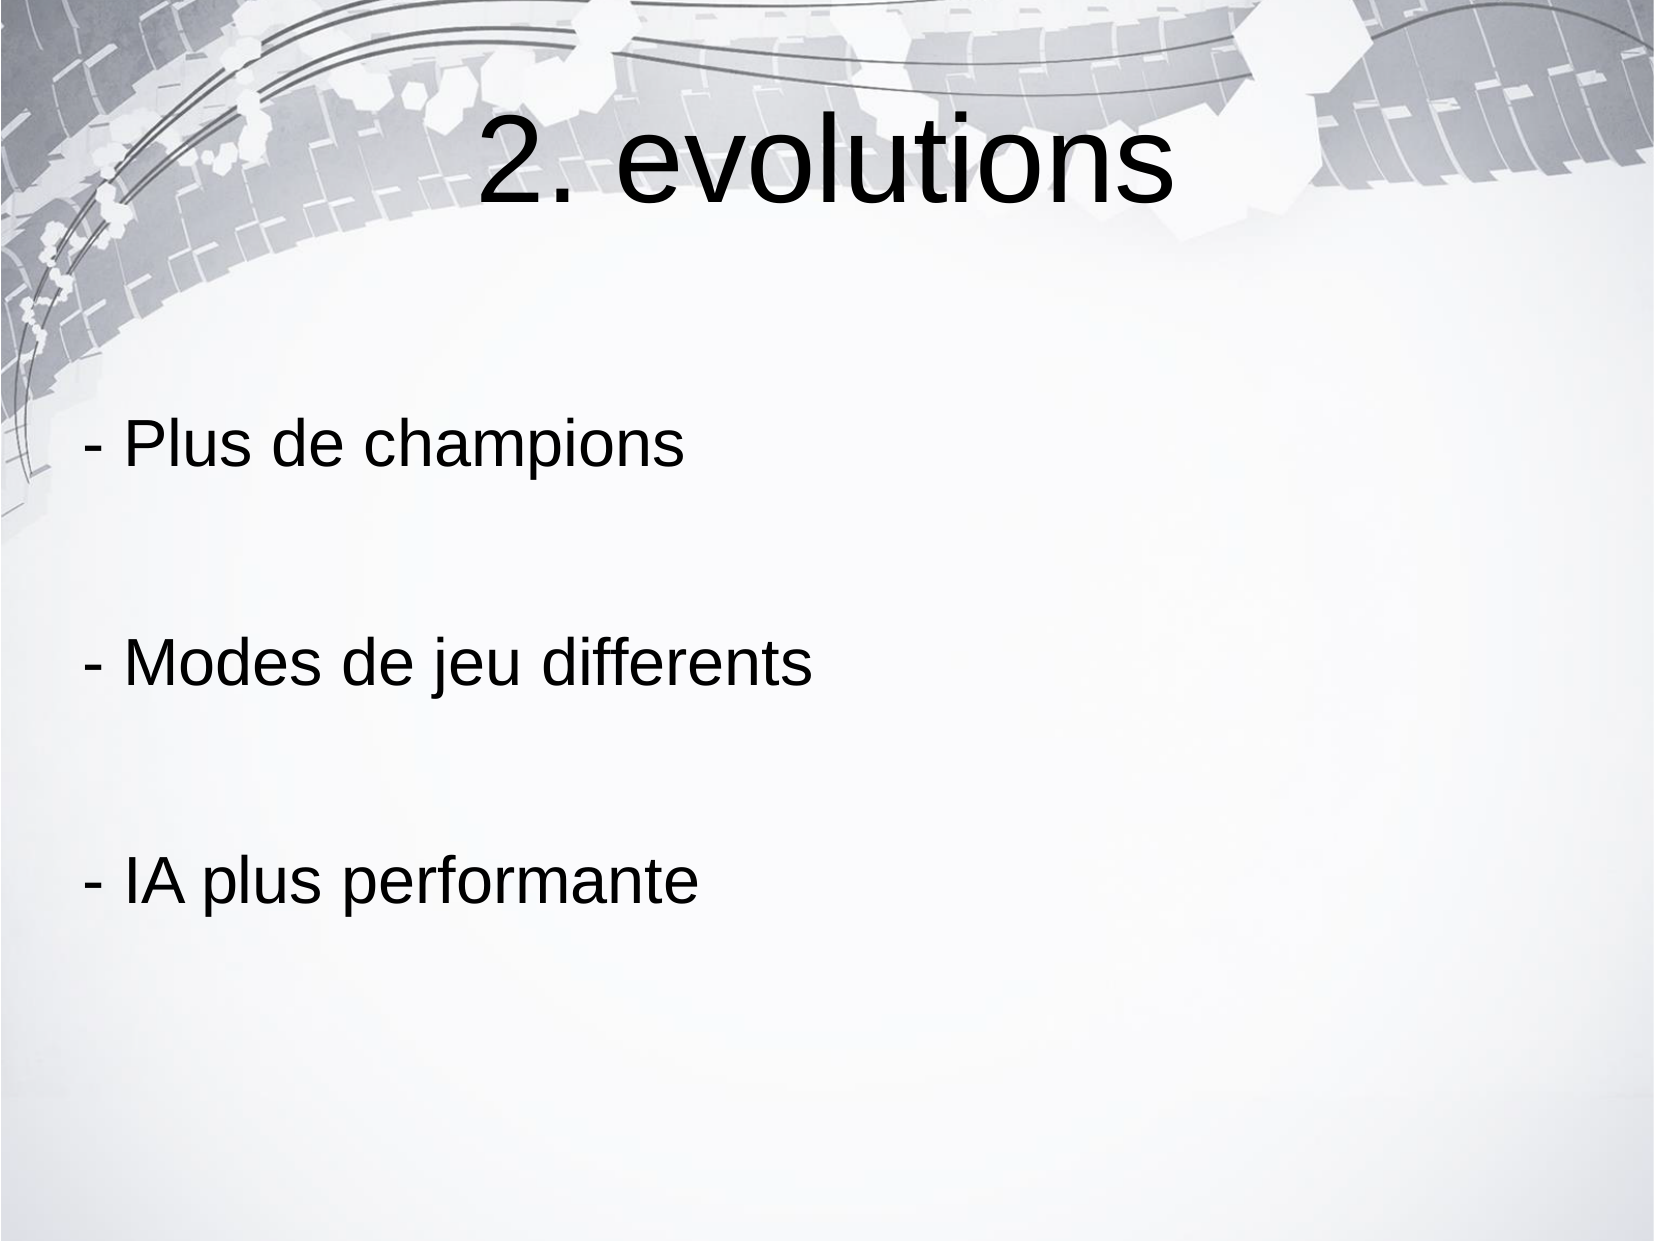

2. evolutions

- Plus de champions

- Modes de jeu differents

- IA plus performante